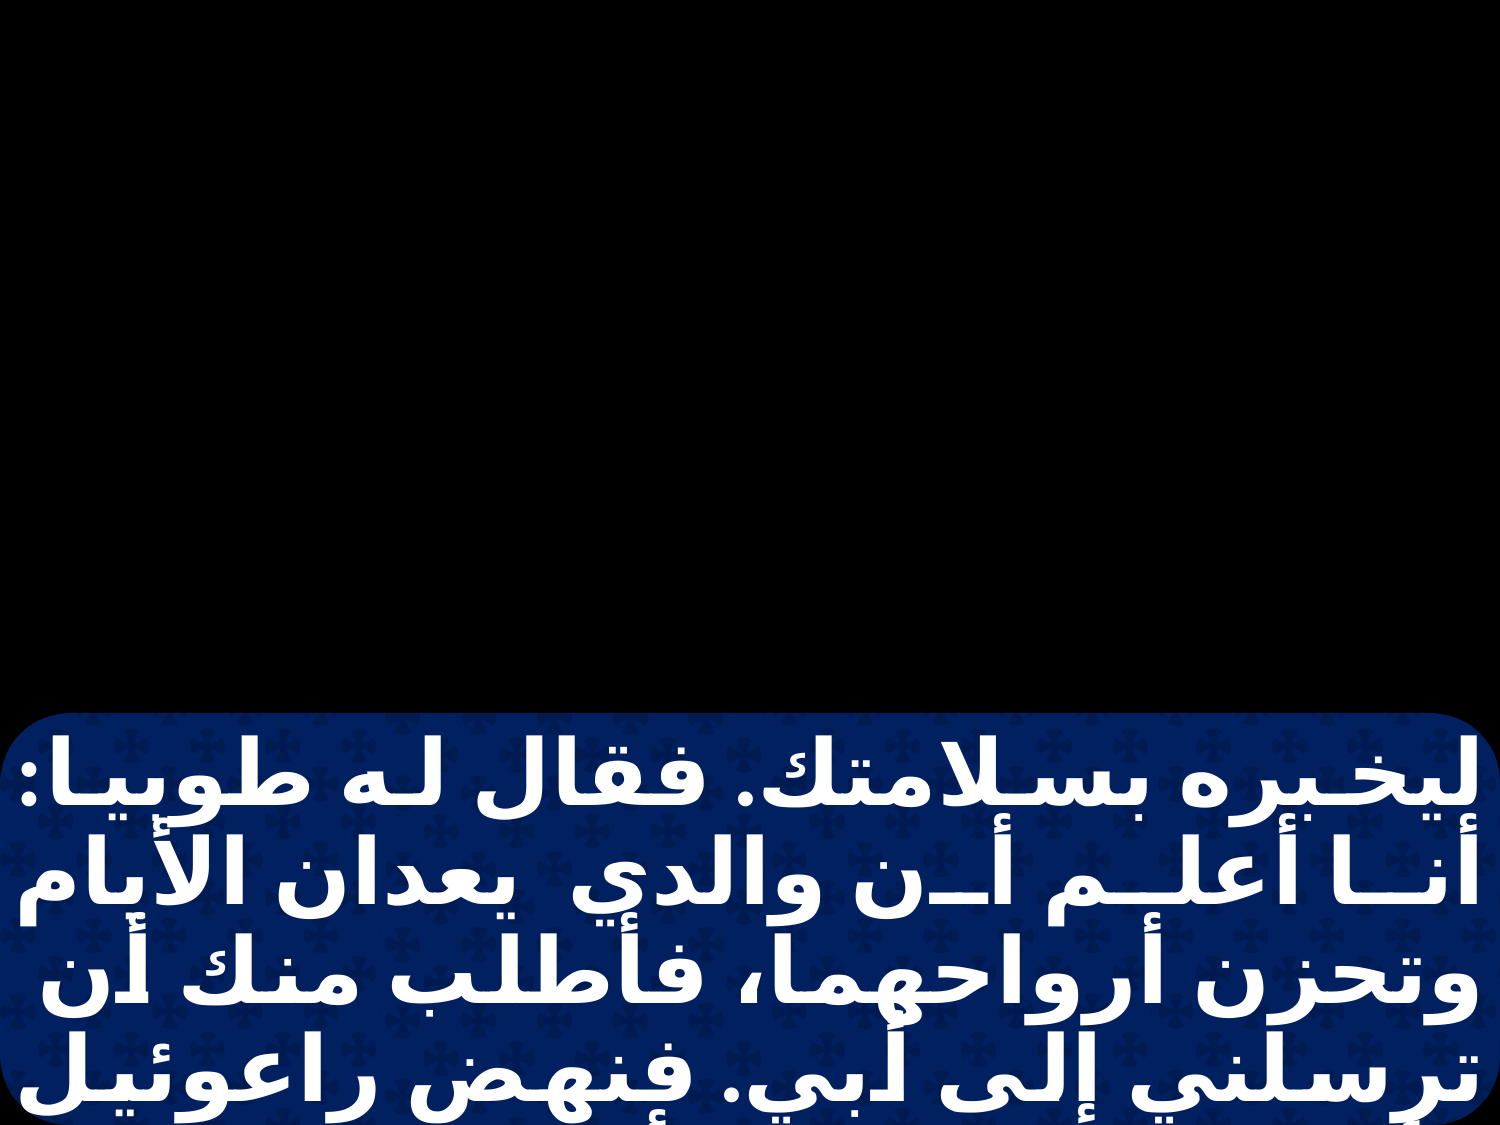

ليخبره بسلامتك. فقال له طوبيا: أنا أعلم أن والدي  يعدان الأيام وتحزن أرواحهما، فأطلب منك أن  ترسلني إلى أبي. فنهض راعوئيل وأعطاه سارة  امرأته ونصف ما كان يملك، من مماليك، ومن